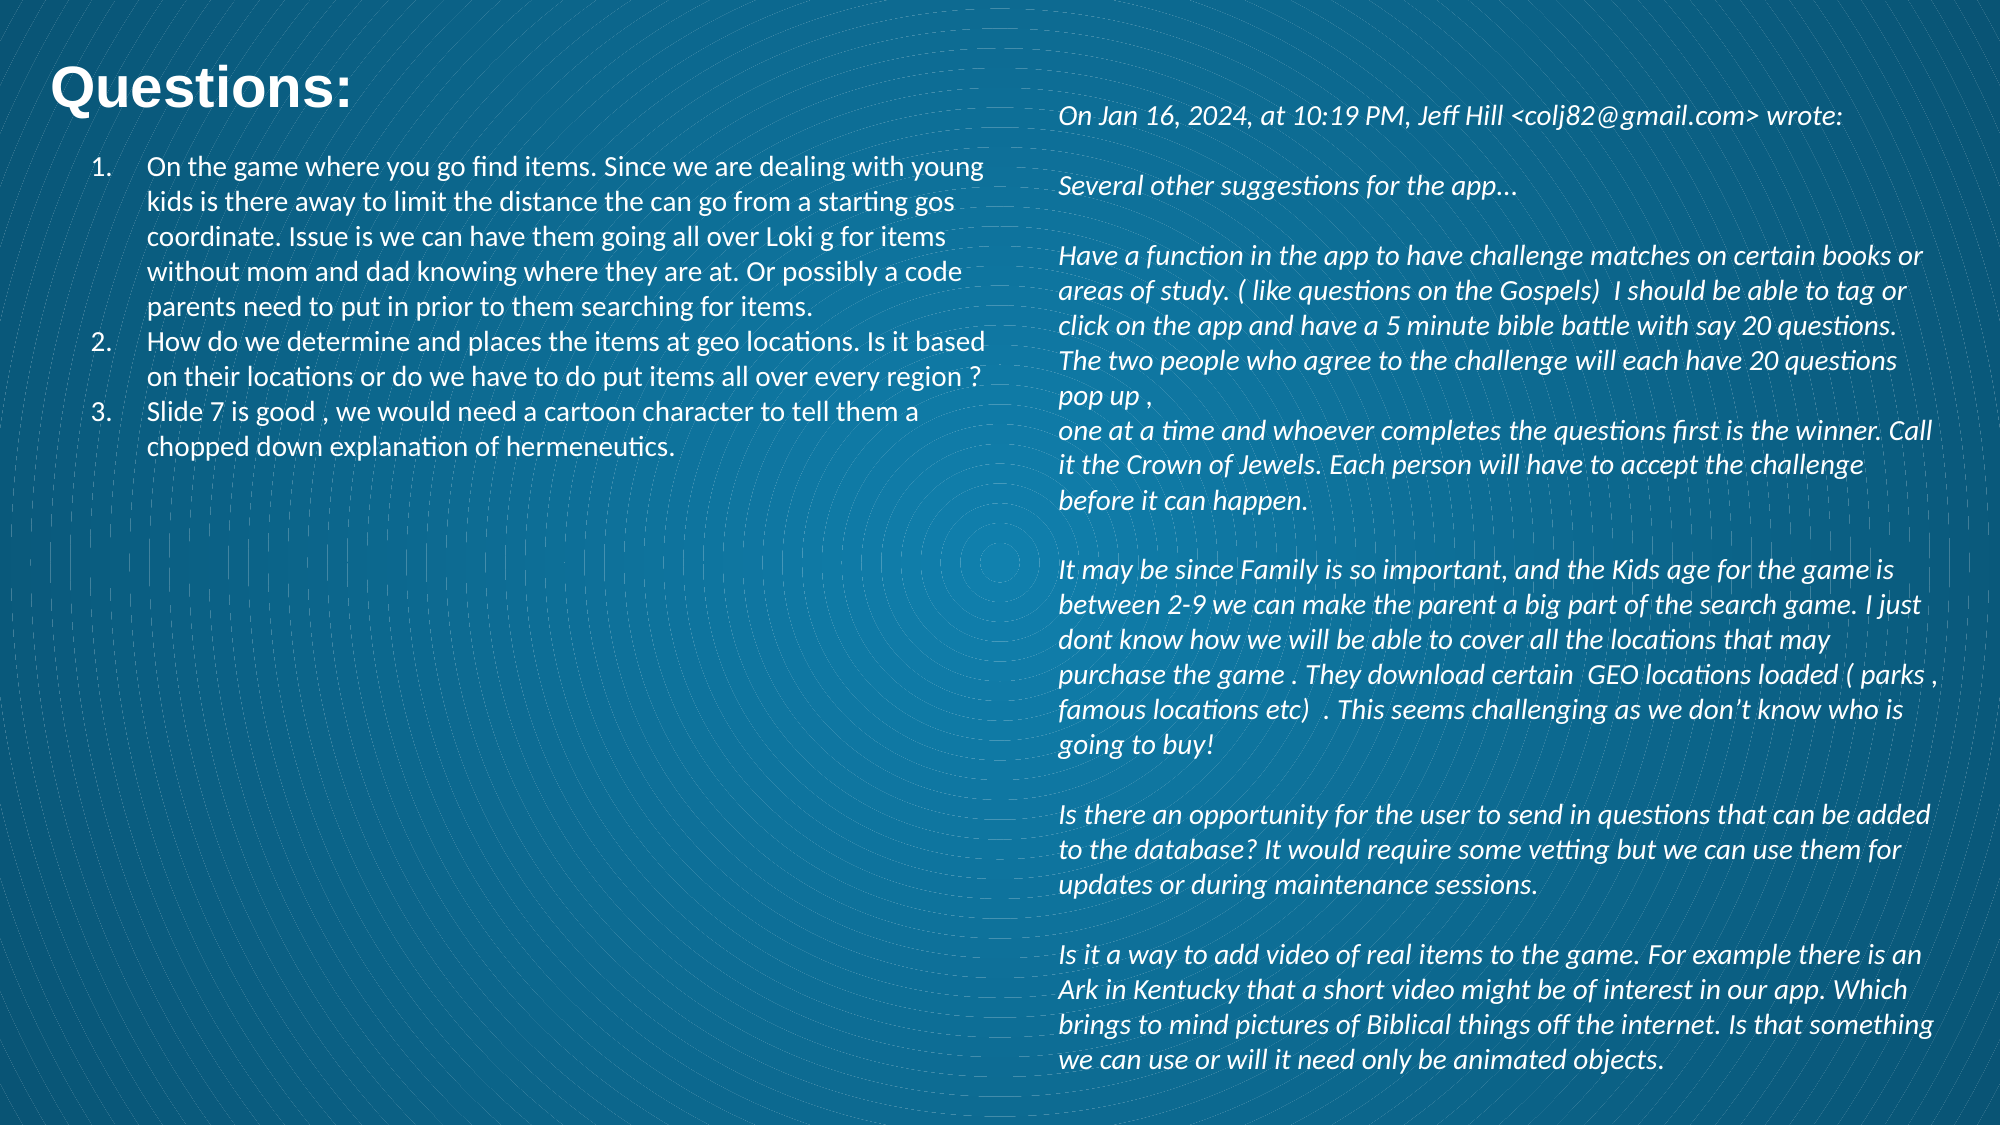

Questions:
On Jan 16, 2024, at 10:19 PM, Jeff Hill <colj82@gmail.com> wrote:
Several other suggestions for the app...
Have a function in the app to have challenge matches on certain books or areas of study. ( like questions on the Gospels)  I should be able to tag or click on the app and have a 5 minute bible battle with say 20 questions. The two people who agree to the challenge will each have 20 questions pop up ,
one at a time and whoever completes the questions first is the winner. Call it the Crown of Jewels. Each person will have to accept the challenge before it can happen.

It may be since Family is so important, and the Kids age for the game is between 2-9 we can make the parent a big part of the search game. I just dont know how we will be able to cover all the locations that may purchase the game . They download certain  GEO locations loaded ( parks , famous locations etc)  . This seems challenging as we don’t know who is going to buy!
Is there an opportunity for the user to send in questions that can be added to the database? It would require some vetting but we can use them for updates or during maintenance sessions.

Is it a way to add video of real items to the game. For example there is an Ark in Kentucky that a short video might be of interest in our app. Which brings to mind pictures of Biblical things off the internet. Is that something we can use or will it need only be animated objects.
On the game where you go find items. Since we are dealing with young kids is there away to limit the distance the can go from a starting gos coordinate. Issue is we can have them going all over Loki g for items without mom and dad knowing where they are at. Or possibly a code parents need to put in prior to them searching for items.
How do we determine and places the items at geo locations. Is it based on their locations or do we have to do put items all over every region ?
Slide 7 is good , we would need a cartoon character to tell them a chopped down explanation of hermeneutics.